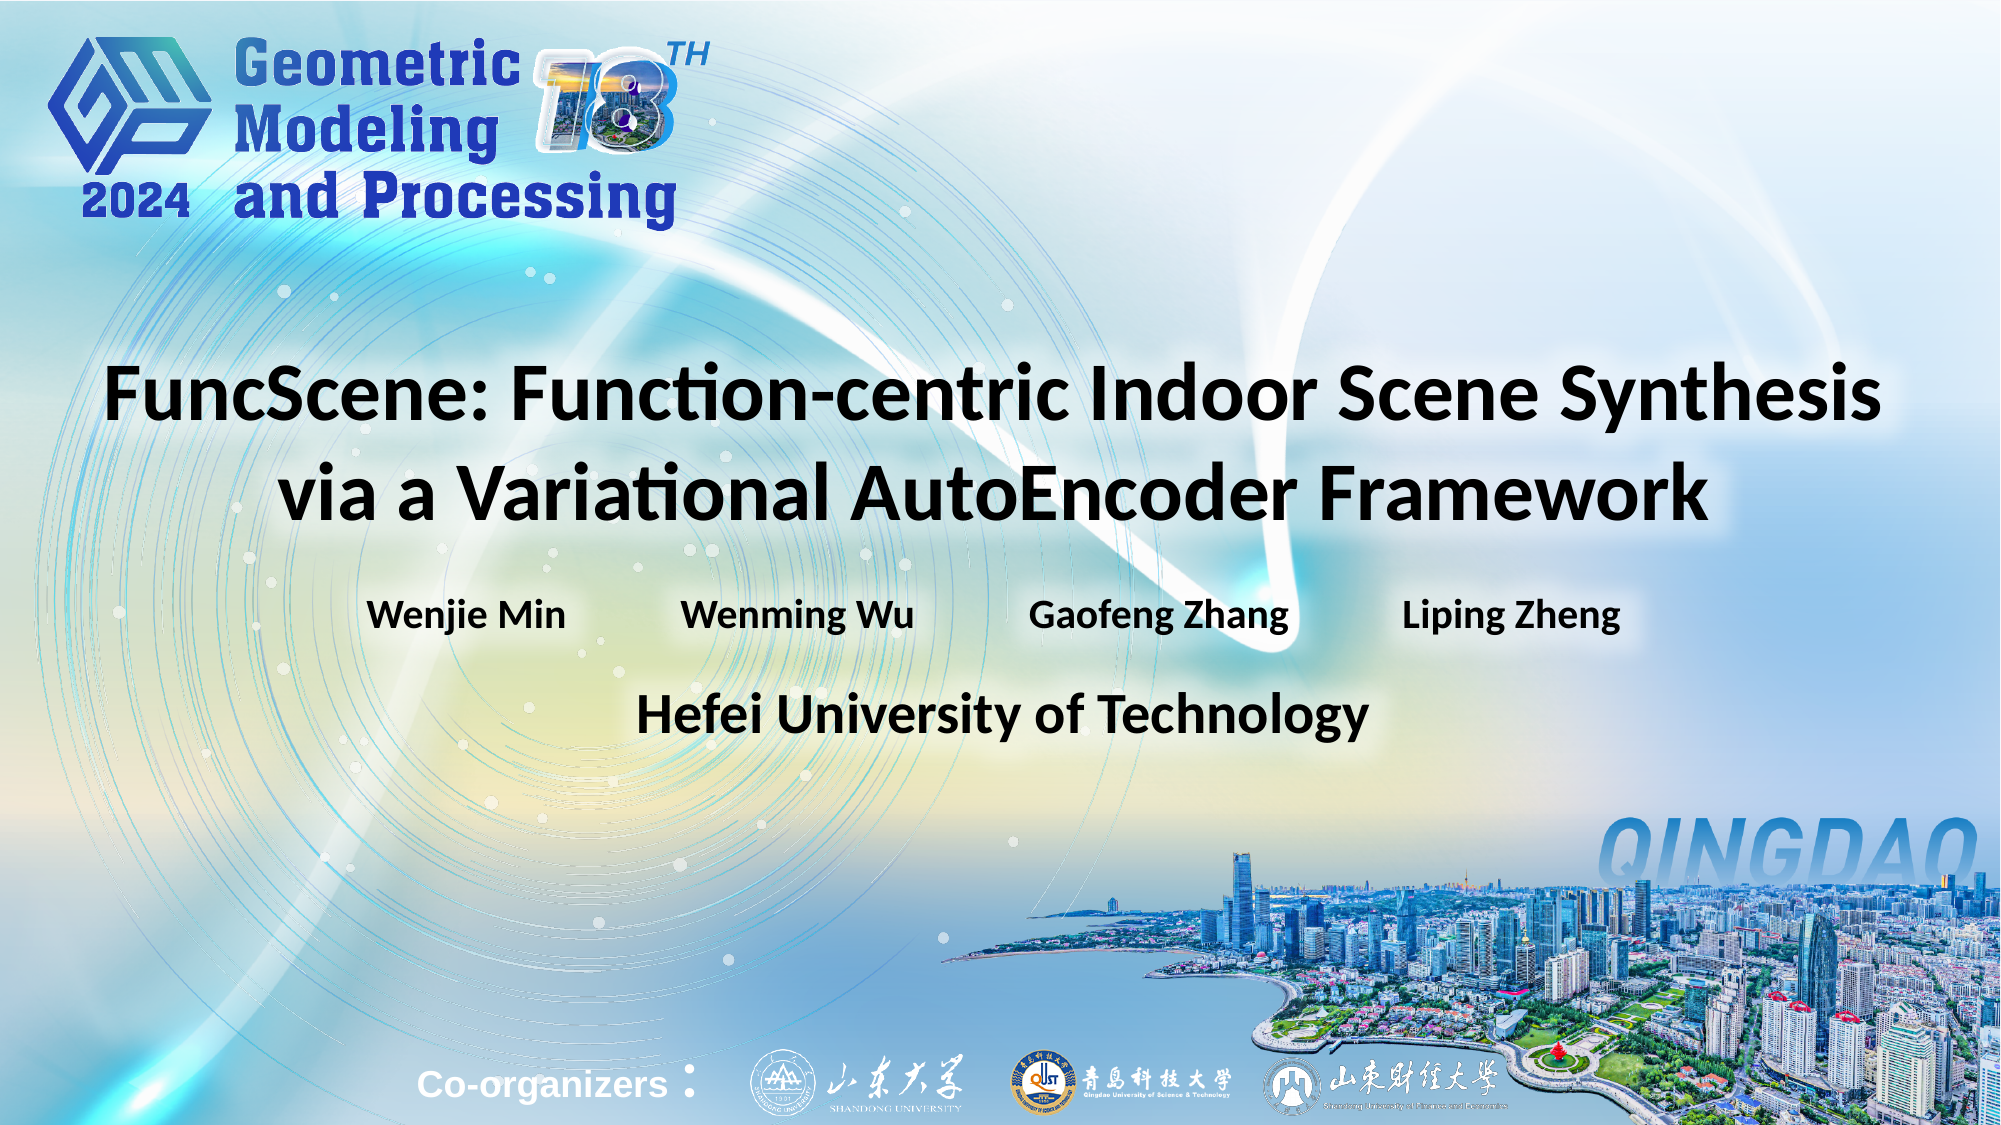

FuncScene: Function-centric Indoor Scene Synthesis via a Variational AutoEncoder Framework

Wenjie Min            Wenming Wu            Gaofeng Zhang            Liping Zheng

 Hefei University of Technology